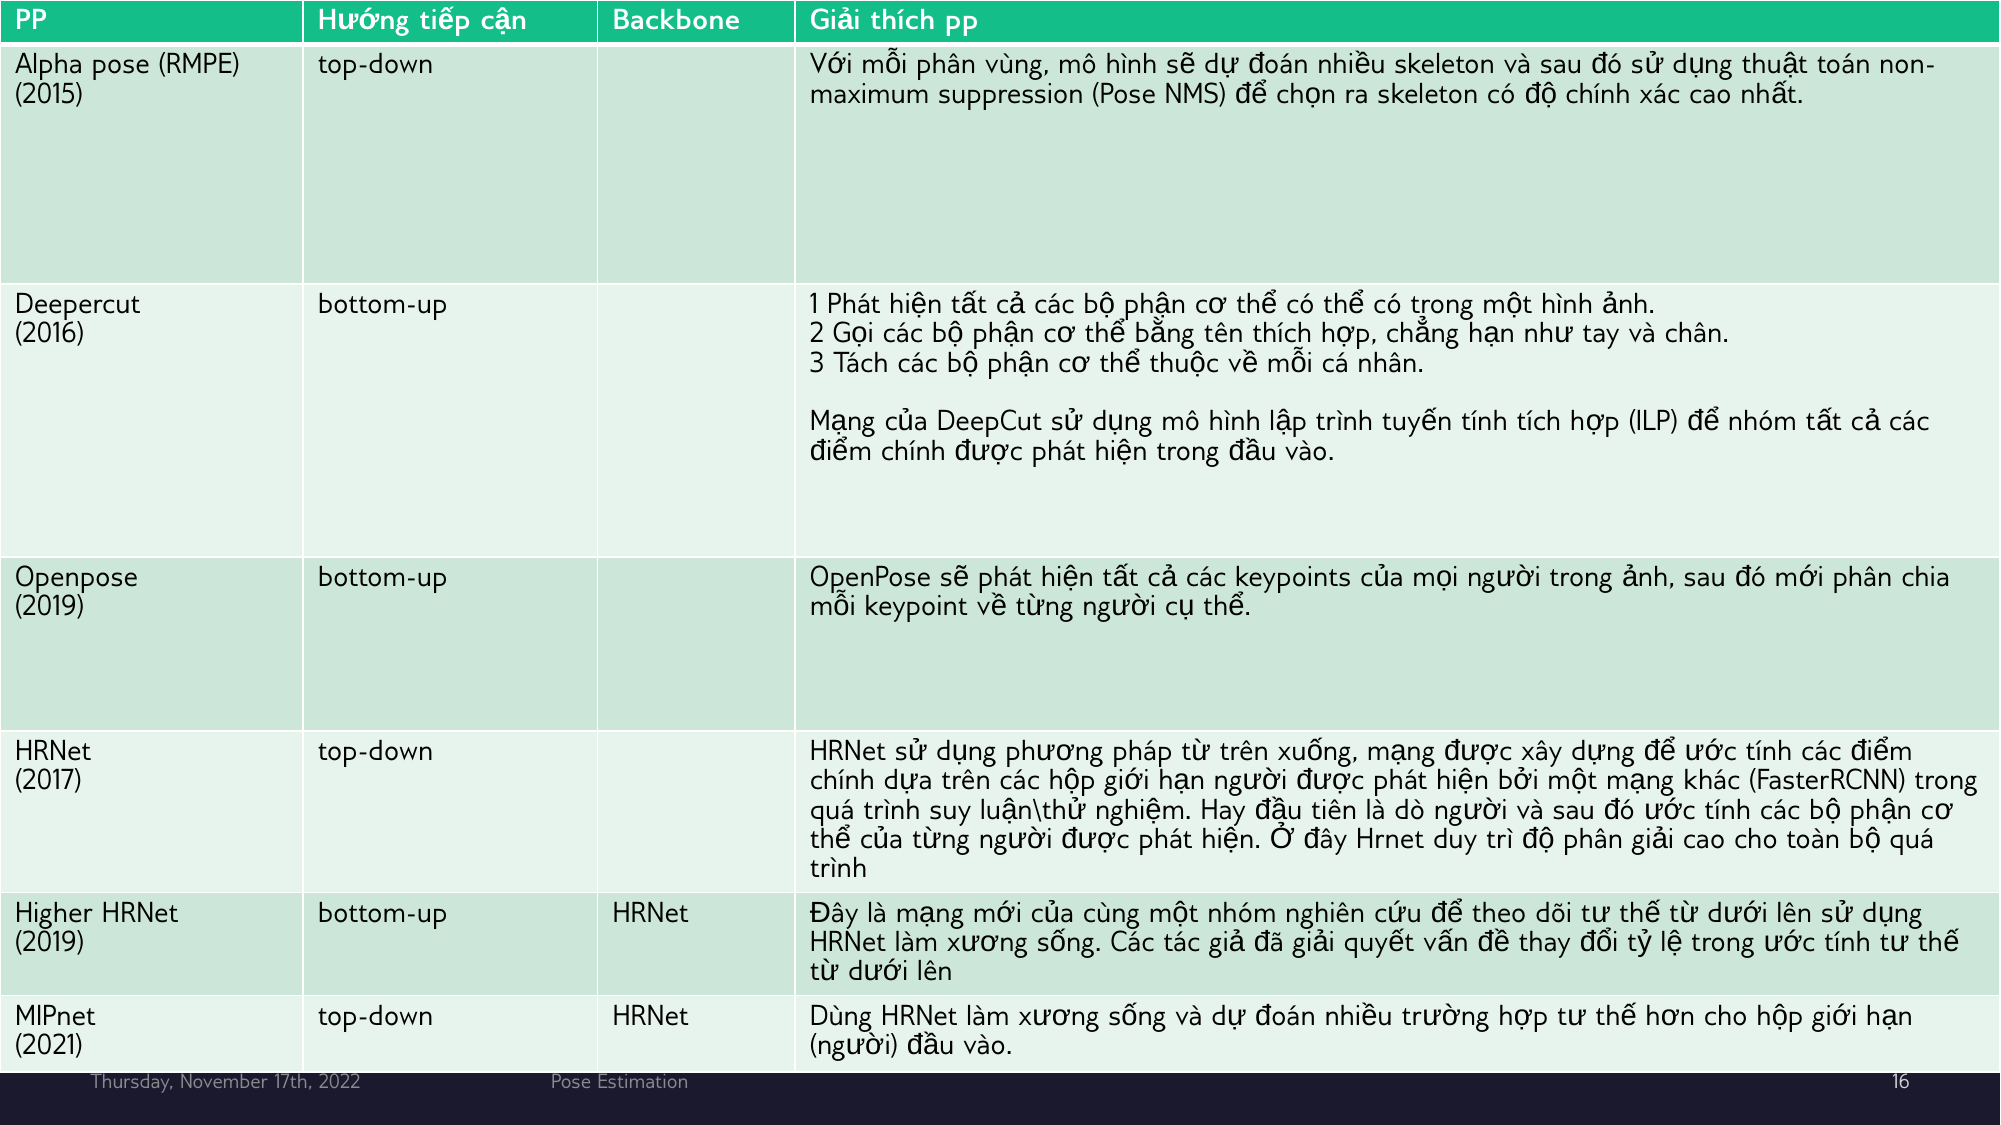

| PP | Hướng tiếp cận | Backbone | Giải thích pp |
| --- | --- | --- | --- |
| Alpha pose (RMPE) (2015) | top-down |  | Với mỗi phân vùng, mô hình sẽ dự đoán nhiều skeleton và sau đó sử dụng thuật toán non-maximum suppression (Pose NMS) để chọn ra skeleton có độ chính xác cao nhất. |
| Deepercut (2016) | bottom-up |  | 1 Phát hiện tất cả các bộ phận cơ thể có thể có trong một hình ảnh. 2 Gọi các bộ phận cơ thể bằng tên thích hợp, chẳng hạn như tay và chân. 3 Tách các bộ phận cơ thể thuộc về mỗi cá nhân. Mạng của DeepCut sử dụng mô hình lập trình tuyến tính tích hợp (ILP) để nhóm tất cả các điểm chính được phát hiện trong đầu vào. |
| Openpose (2019) | bottom-up |  | OpenPose sẽ phát hiện tất cả các keypoints của mọi người trong ảnh, sau đó mới phân chia mỗi keypoint về từng người cụ thể. |
| HRNet (2017) | top-down |  | HRNet sử dụng phương pháp từ trên xuống, mạng được xây dựng để ước tính các điểm chính dựa trên các hộp giới hạn người được phát hiện bởi một mạng khác (FasterRCNN) trong quá trình suy luận\thử nghiệm. Hay đầu tiên là dò người và sau đó ước tính các bộ phận cơ thể của từng người được phát hiện. Ở đây Hrnet duy trì độ phân giải cao cho toàn bộ quá trình |
| Higher HRNet (2019) | bottom-up | HRNet | Đây là mạng mới của cùng một nhóm nghiên cứu để theo dõi tư thế từ dưới lên sử dụng HRNet làm xương sống. Các tác giả đã giải quyết vấn đề thay đổi tỷ lệ trong ước tính tư thế từ dưới lên |
| MIPnet (2021) | top-down | HRNet | Dùng HRNet làm xương sống và dự đoán nhiều trường hợp tư thế hơn cho hộp giới hạn (người) đầu vào. |
Thursday, November 17th, 2022
Pose Estimation
16